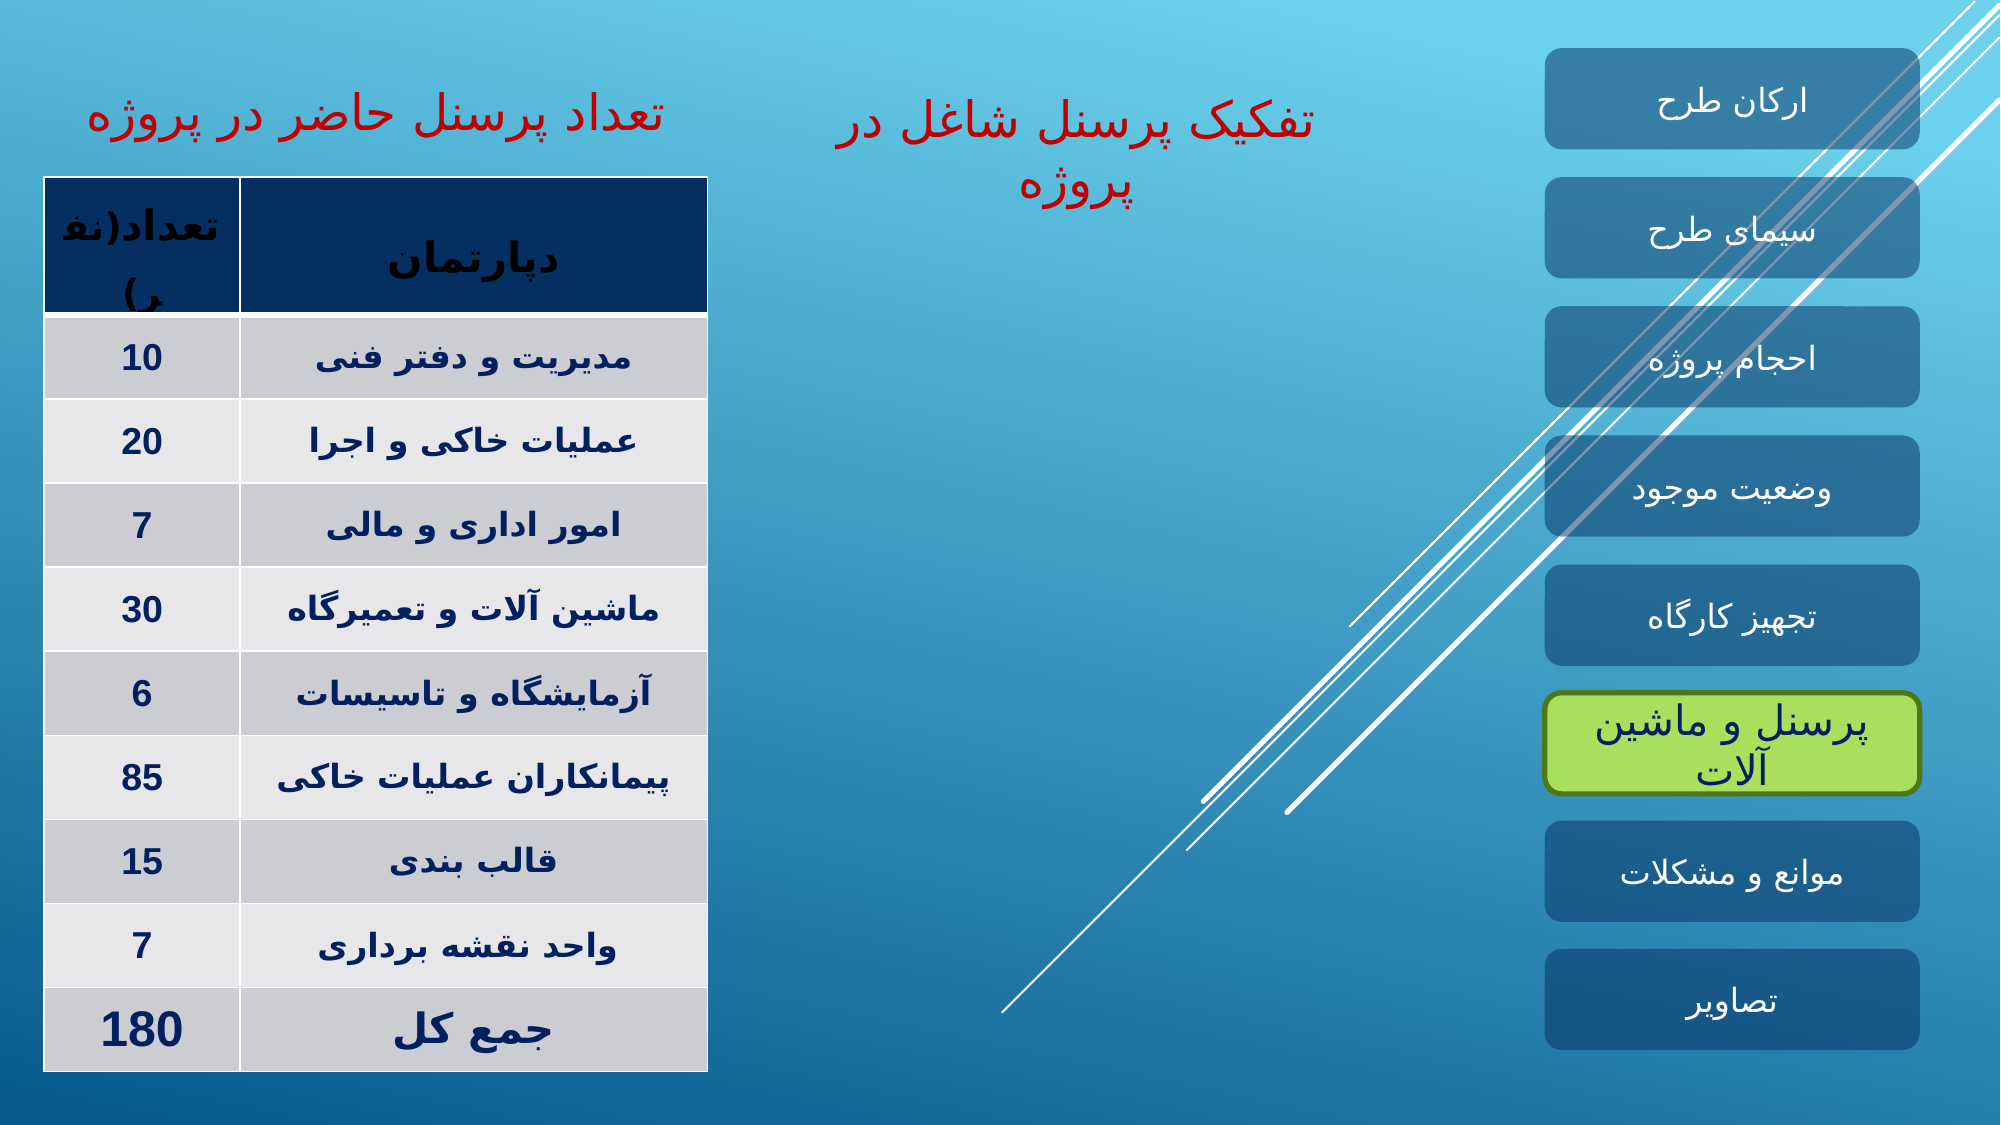

ارکان طرح
تعداد پرسنل حاضر در پروژه
تفکیک پرسنل شاغل در پروژه
| تعداد(نفر) | دپارتمان |
| --- | --- |
| 10 | مدیریت و دفتر فنی |
| 20 | عملیات خاکی و اجرا |
| 7 | امور اداری و مالی |
| 30 | ماشین آلات و تعمیرگاه |
| 6 | آزمایشگاه و تاسیسات |
| 85 | پیمانکاران عملیات خاکی |
| 15 | قالب بندی |
| 7 | واحد نقشه برداری |
| 180 | جمع کل |
سیمای طرح
احجام پروژه
وضعیت موجود
تجهیز کارگاه
پرسنل و ماشین آلات
موانع و مشکلات
تصاویر